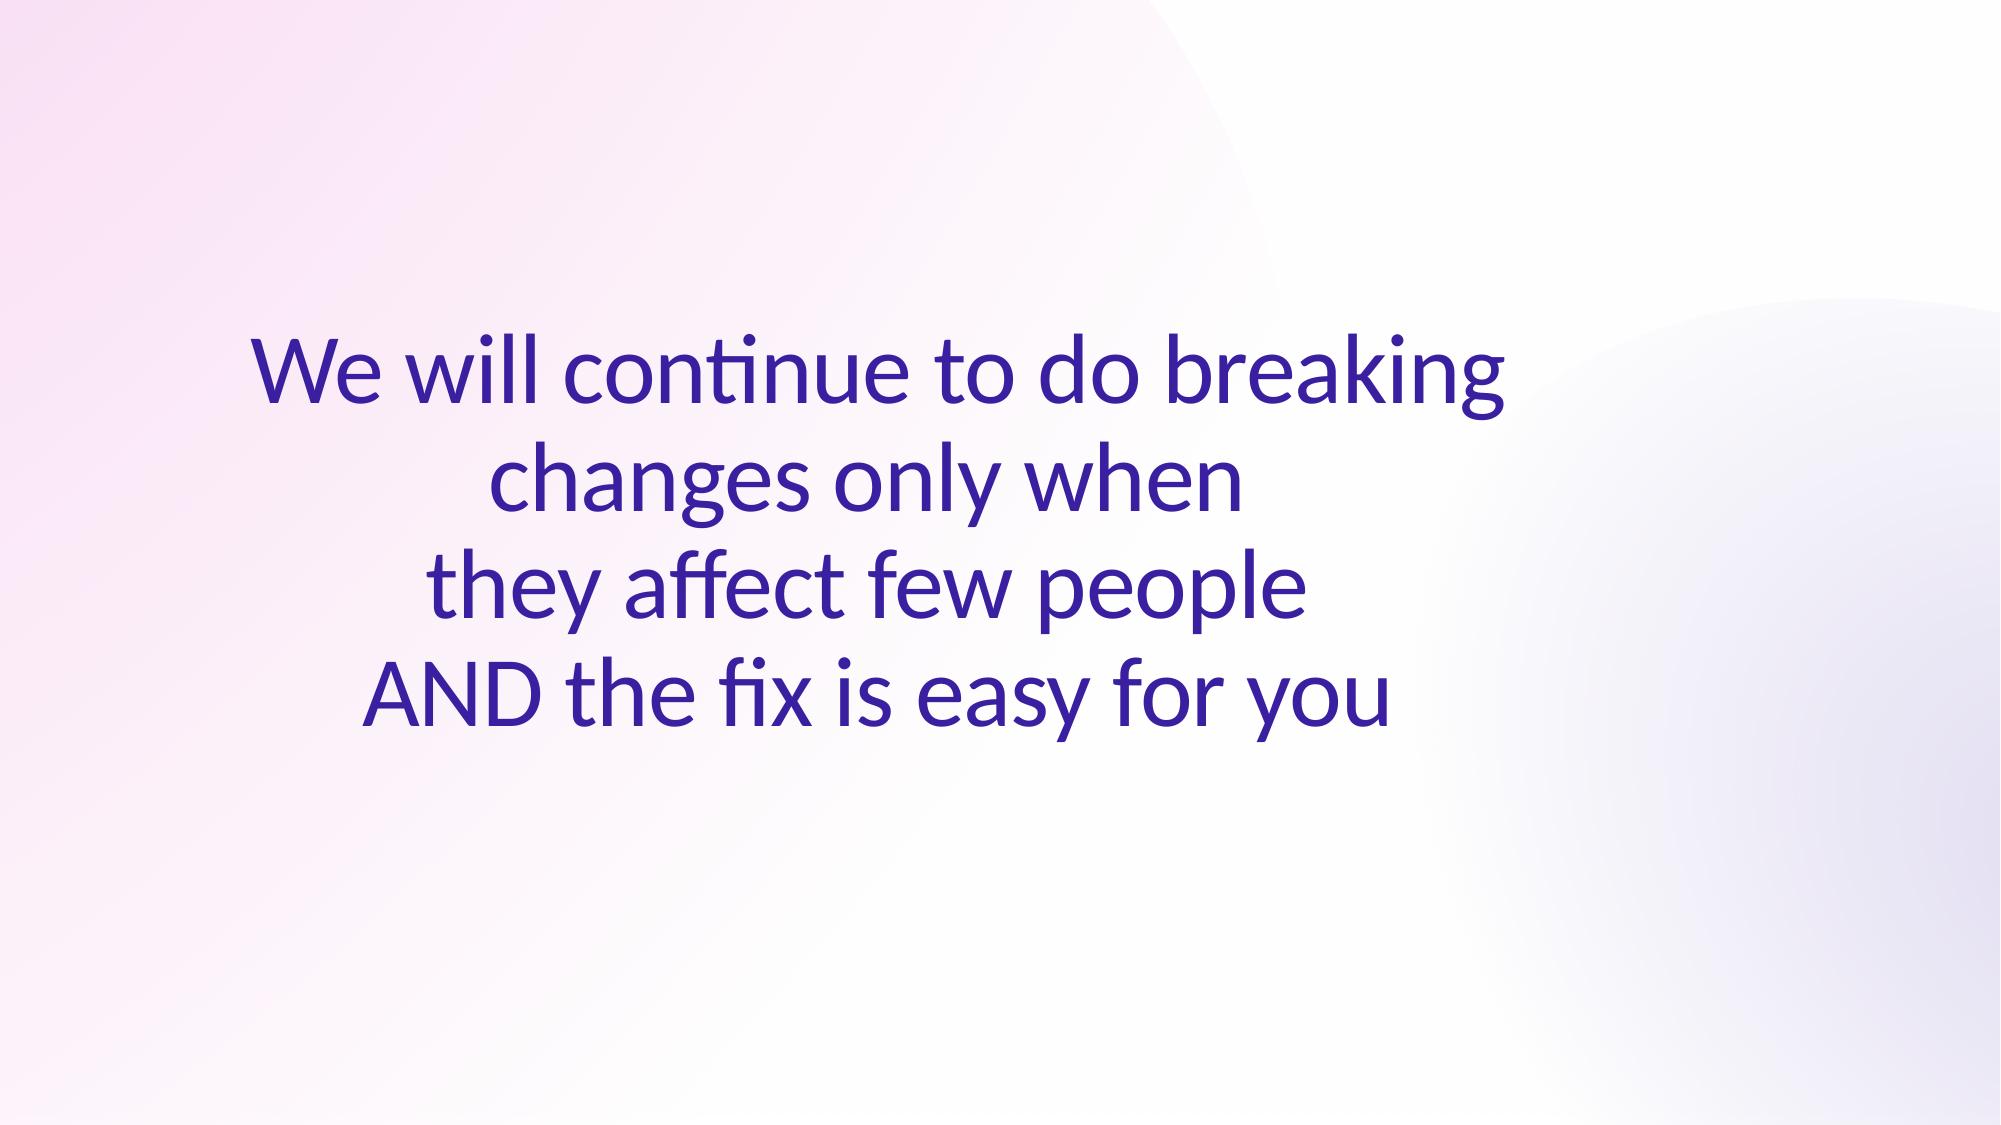

# We will continue to do breaking changes only when they affect few people AND the fix is easy for you